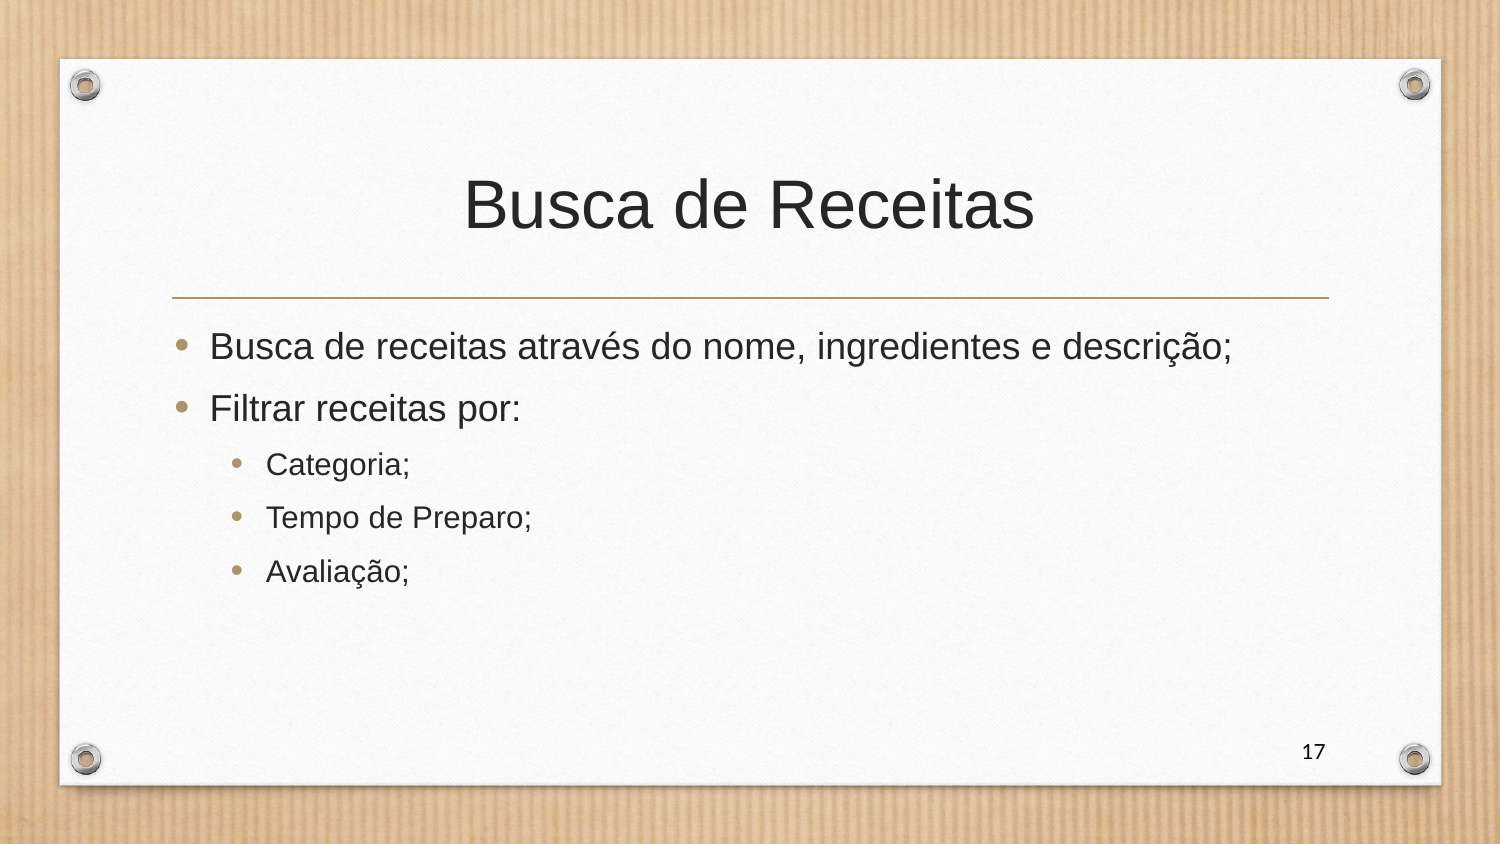

# Busca de Receitas
Busca de receitas através do nome, ingredientes e descrição;
Filtrar receitas por:
Categoria;
Tempo de Preparo;
Avaliação;
17